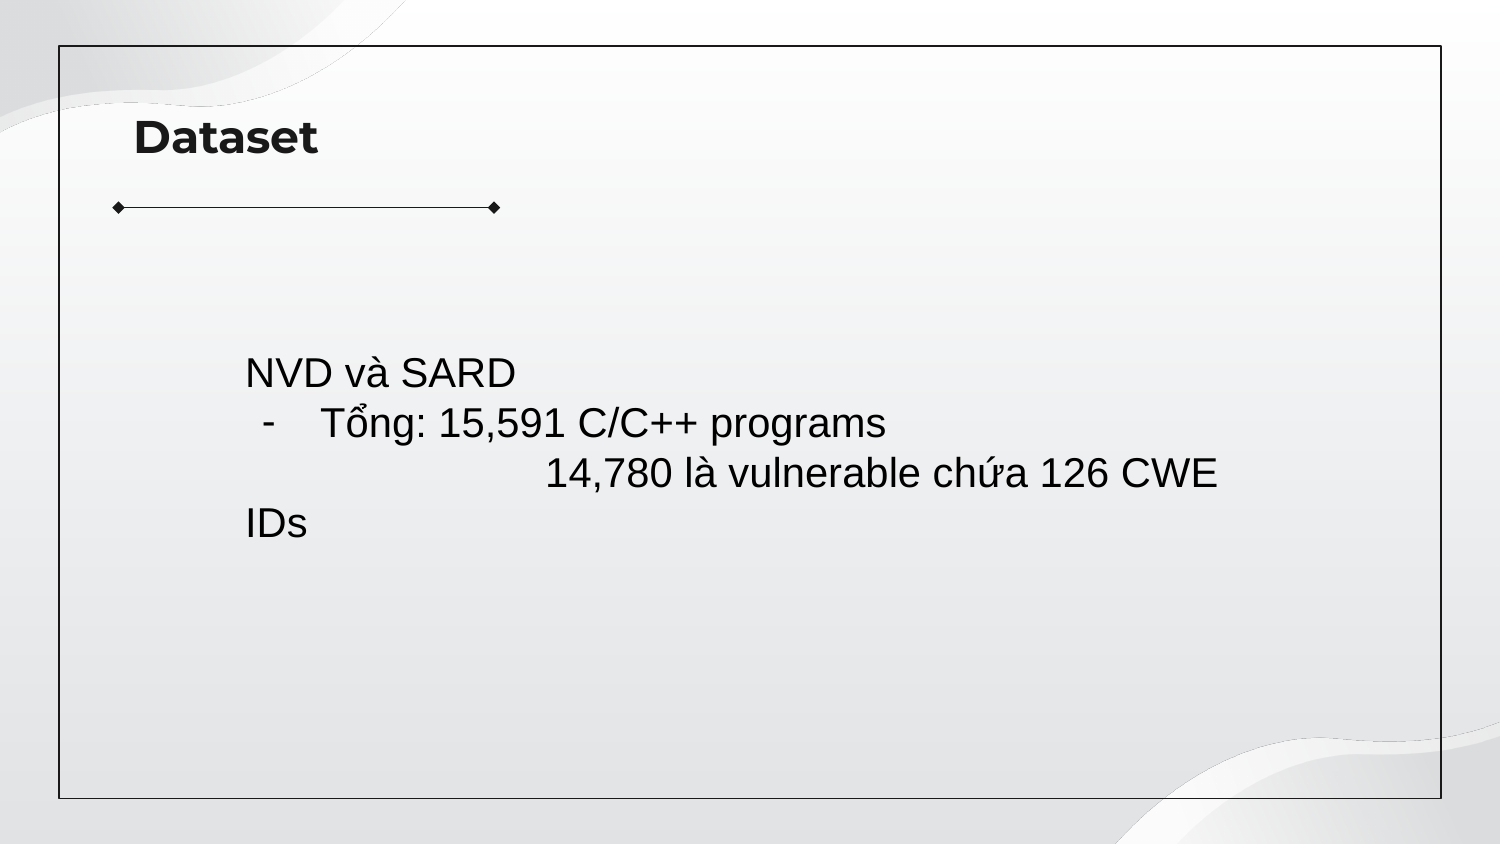

Dataset
NVD và SARD
Tổng: 15,591 C/C++ programs
		14,780 là vulnerable chứa 126 CWE IDs